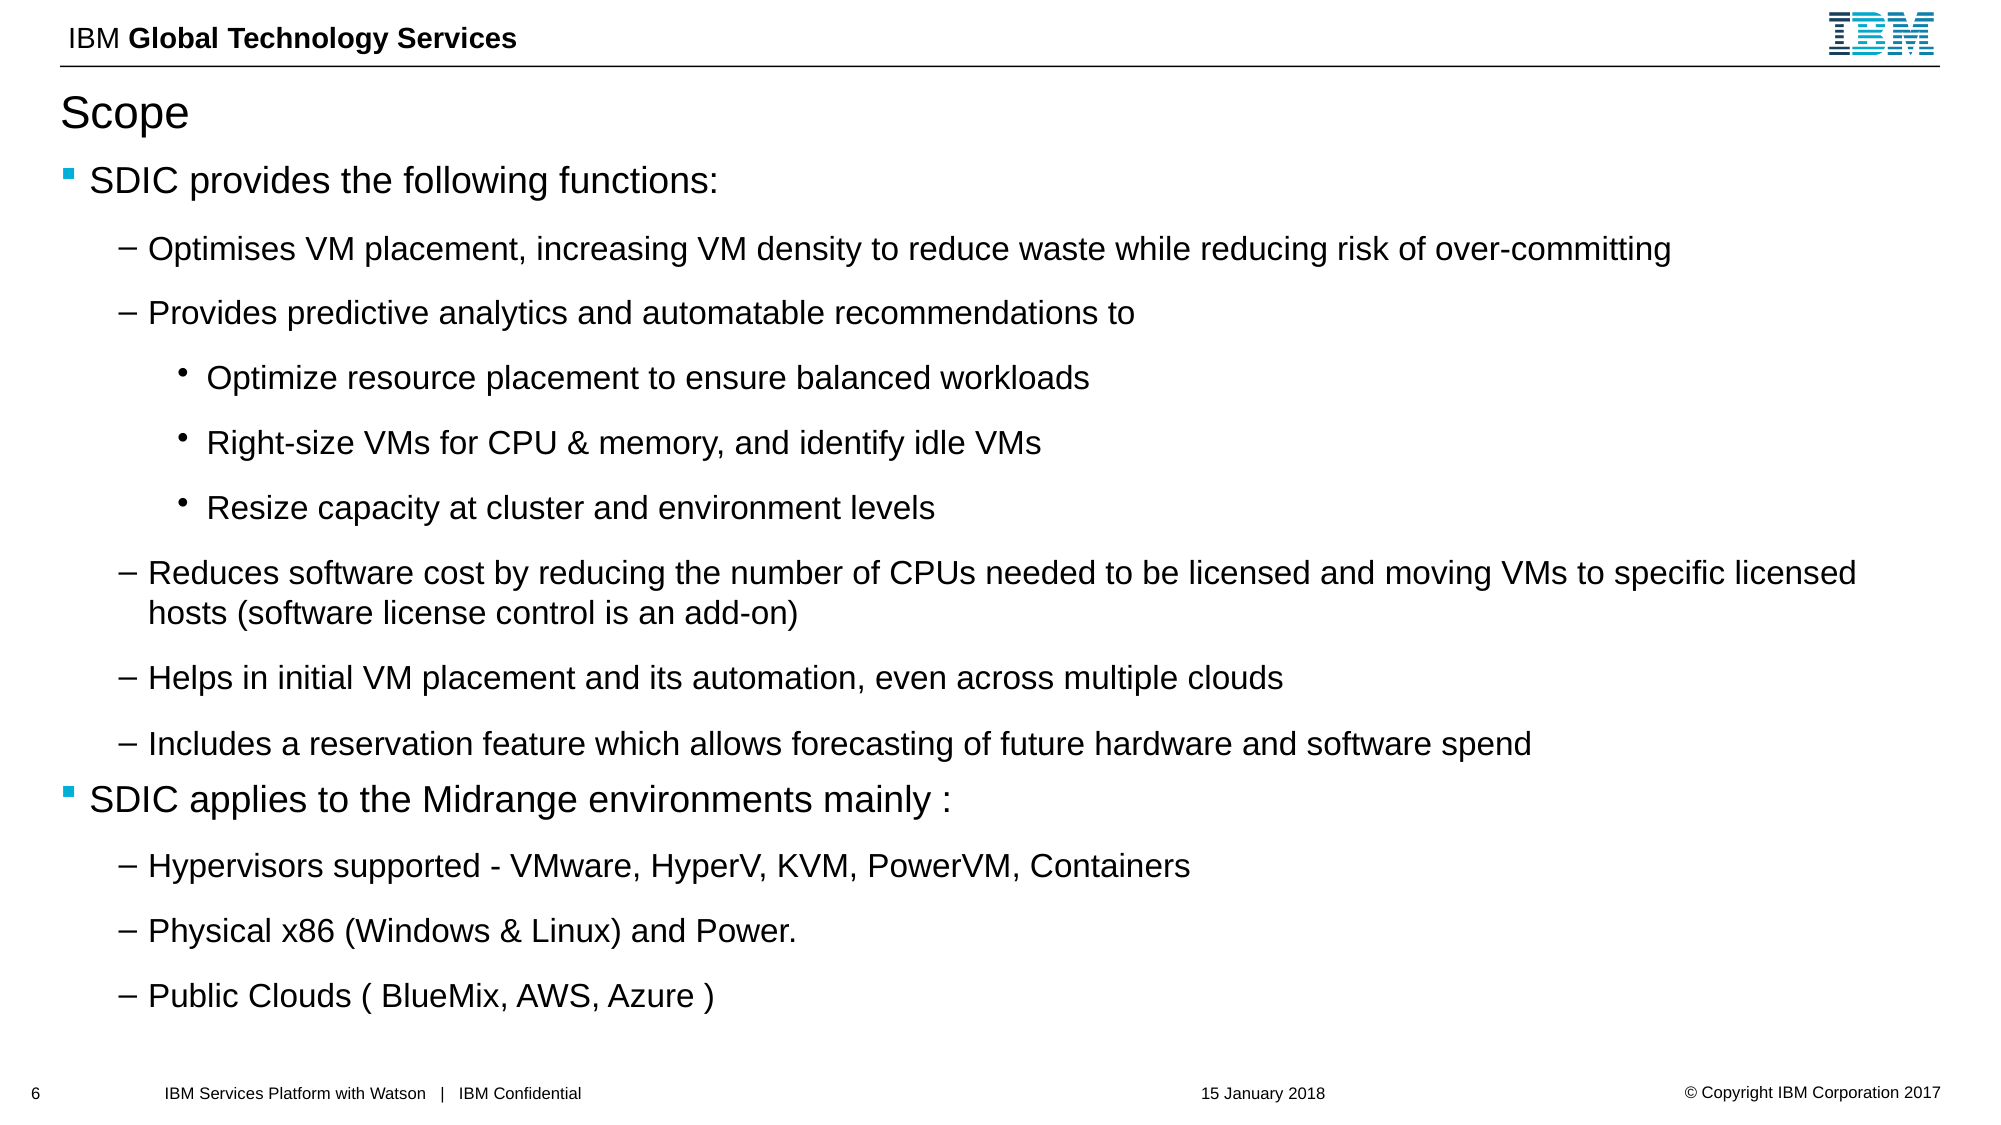

# Scope
SDIC provides the following functions:
Optimises VM placement, increasing VM density to reduce waste while reducing risk of over-committing
Provides predictive analytics and automatable recommendations to
Optimize resource placement to ensure balanced workloads
Right-size VMs for CPU & memory, and identify idle VMs
Resize capacity at cluster and environment levels
Reduces software cost by reducing the number of CPUs needed to be licensed and moving VMs to specific licensed hosts (software license control is an add-on)
Helps in initial VM placement and its automation, even across multiple clouds
Includes a reservation feature which allows forecasting of future hardware and software spend
SDIC applies to the Midrange environments mainly :
Hypervisors supported - VMware, HyperV, KVM, PowerVM, Containers
Physical x86 (Windows & Linux) and Power.
Public Clouds ( BlueMix, AWS, Azure )

6
IBM Services Platform with Watson   |   IBM Confidential
15 January 2018